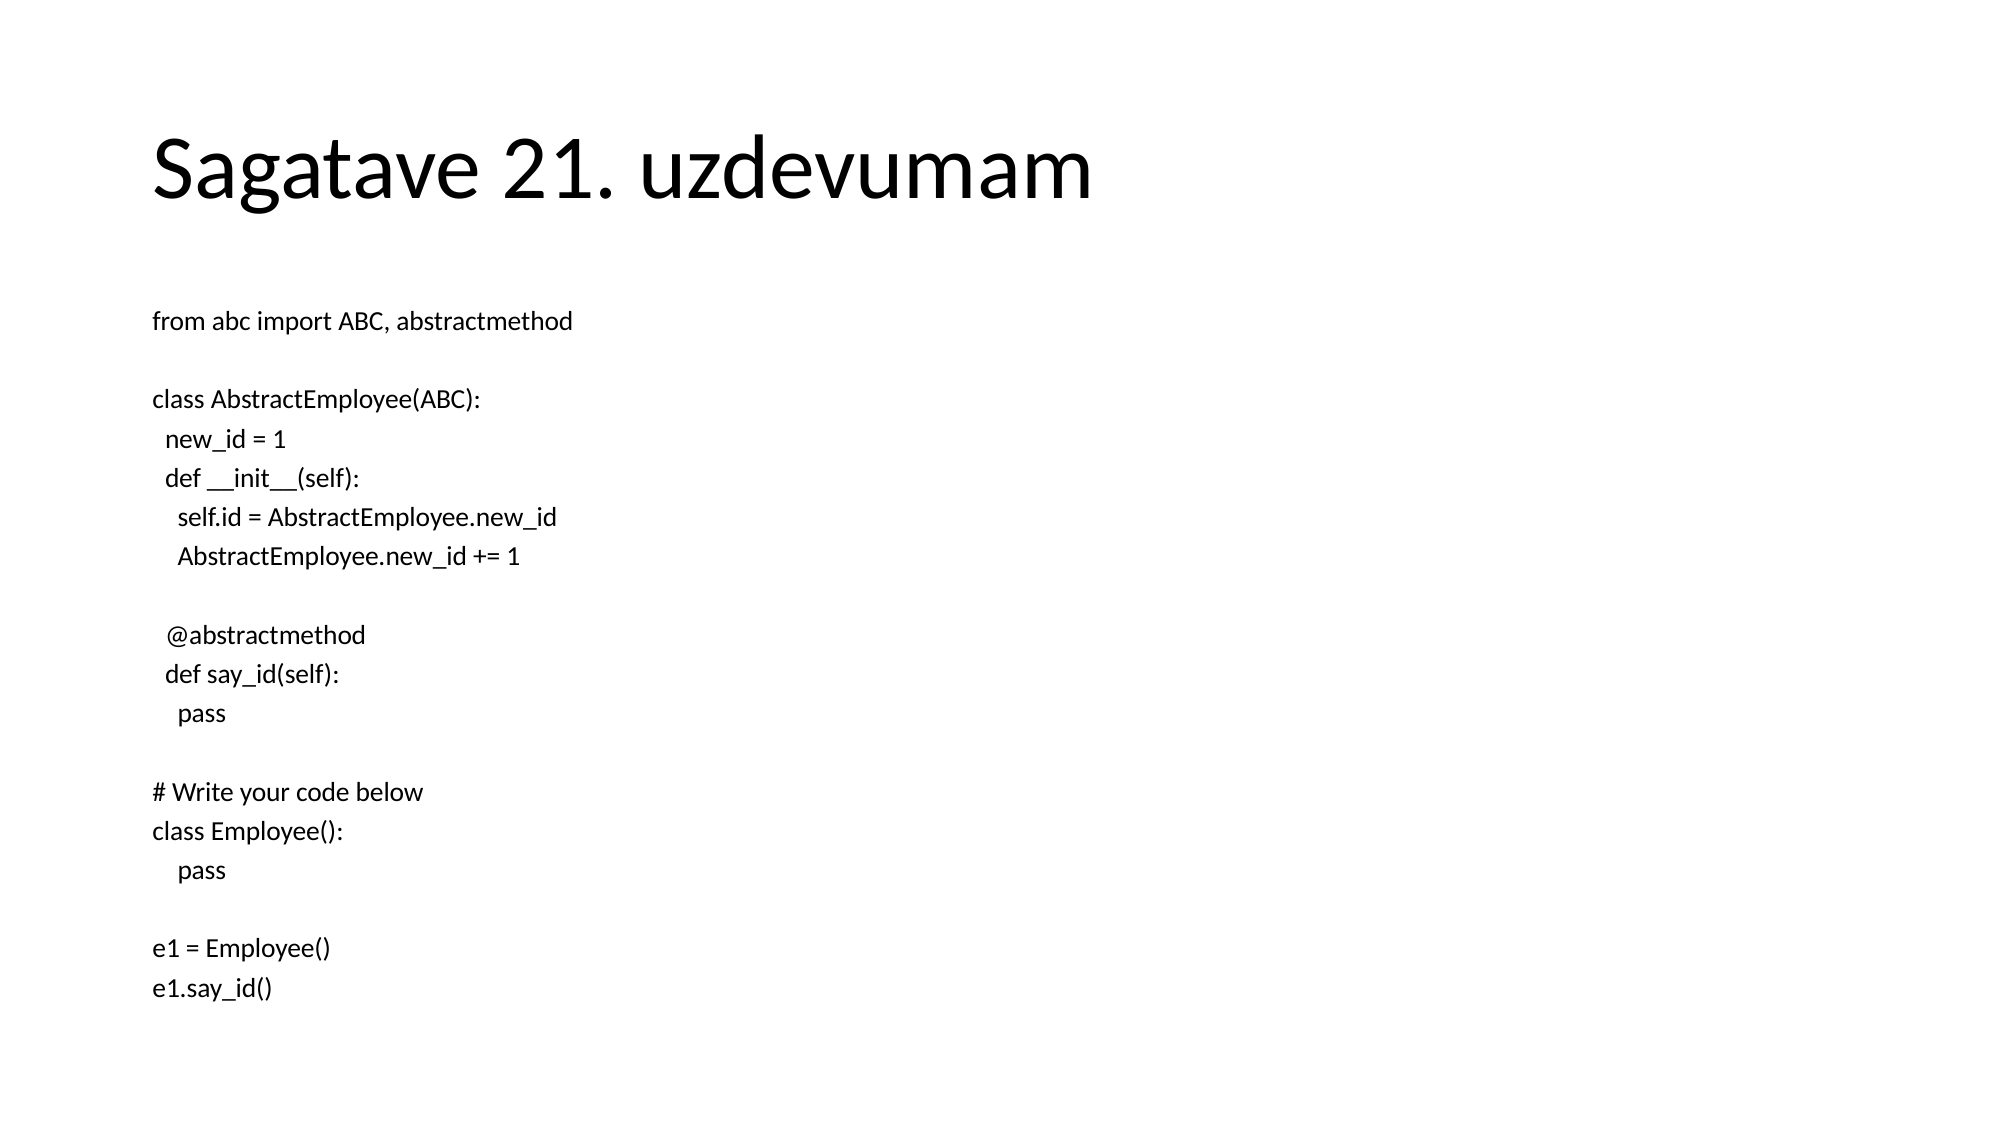

# Sagatave 21. uzdevumam
from abc import ABC, abstractmethod

class AbstractEmployee(ABC):
  new_id = 1
  def __init__(self):
    self.id = AbstractEmployee.new_id
    AbstractEmployee.new_id += 1

  @abstractmethod
  def say_id(self):
    pass

# Write your code below
class Employee():
    pass

e1 = Employee()
e1.say_id()